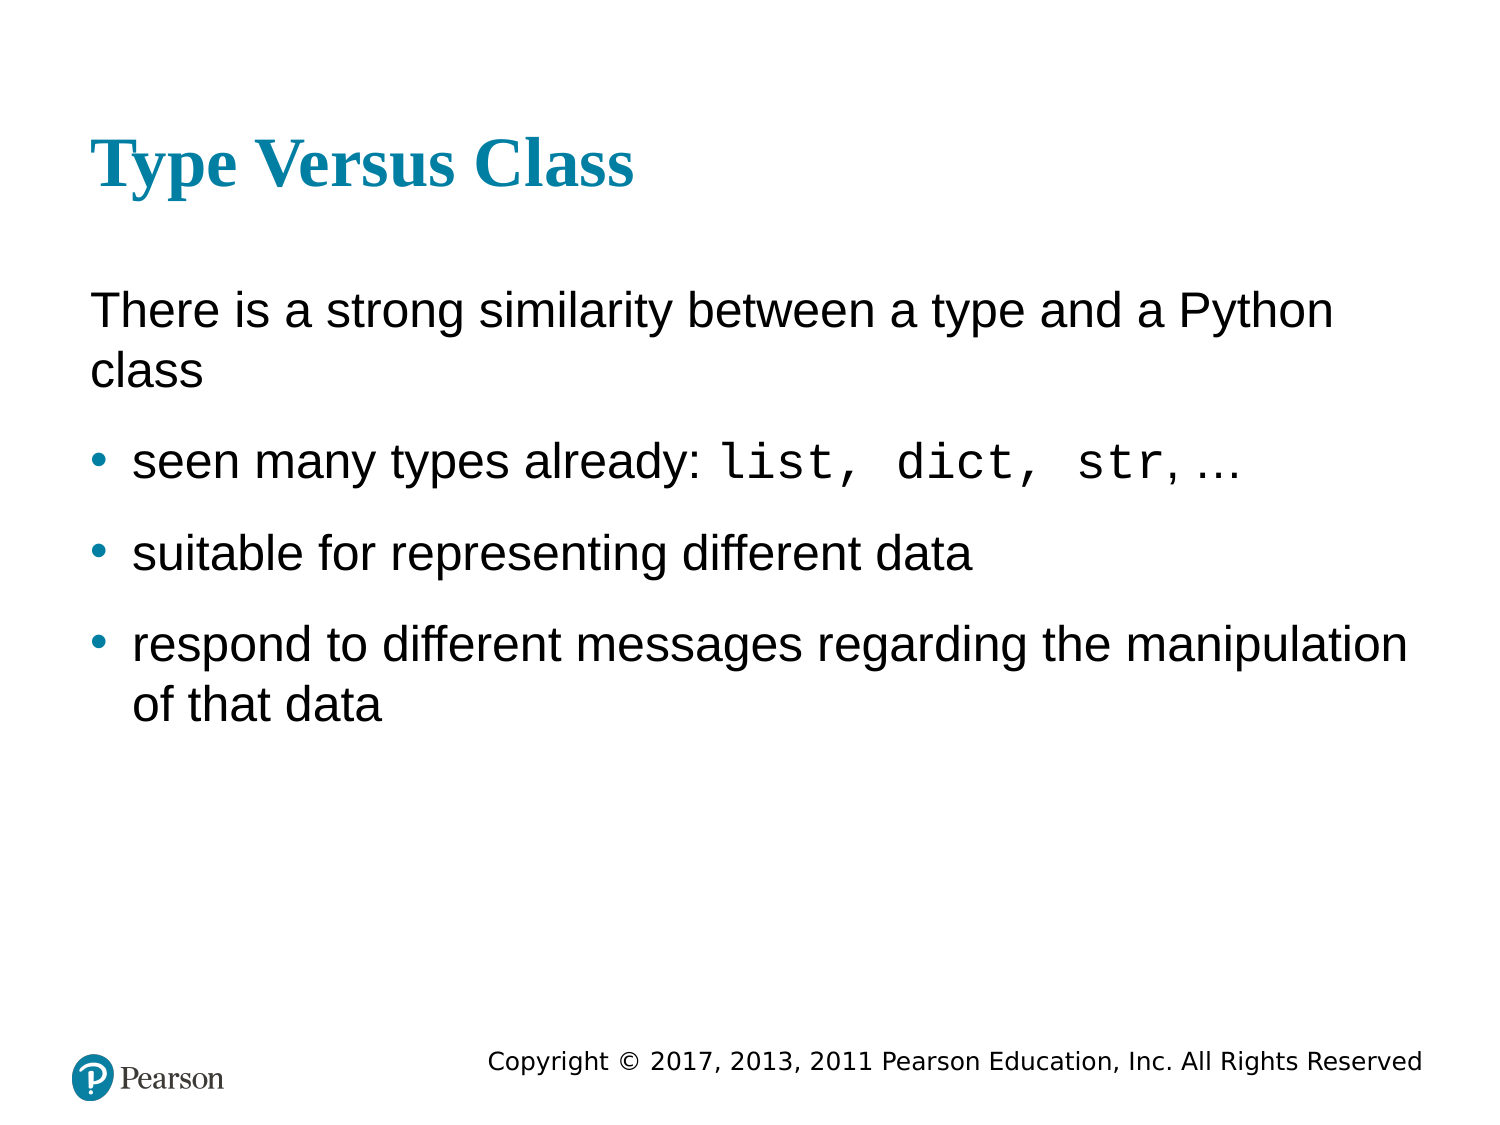

# Type Versus Class
There is a strong similarity between a type and a Python class
seen many types already: list, dict, str, …
suitable for representing different data
respond to different messages regarding the manipulation of that data